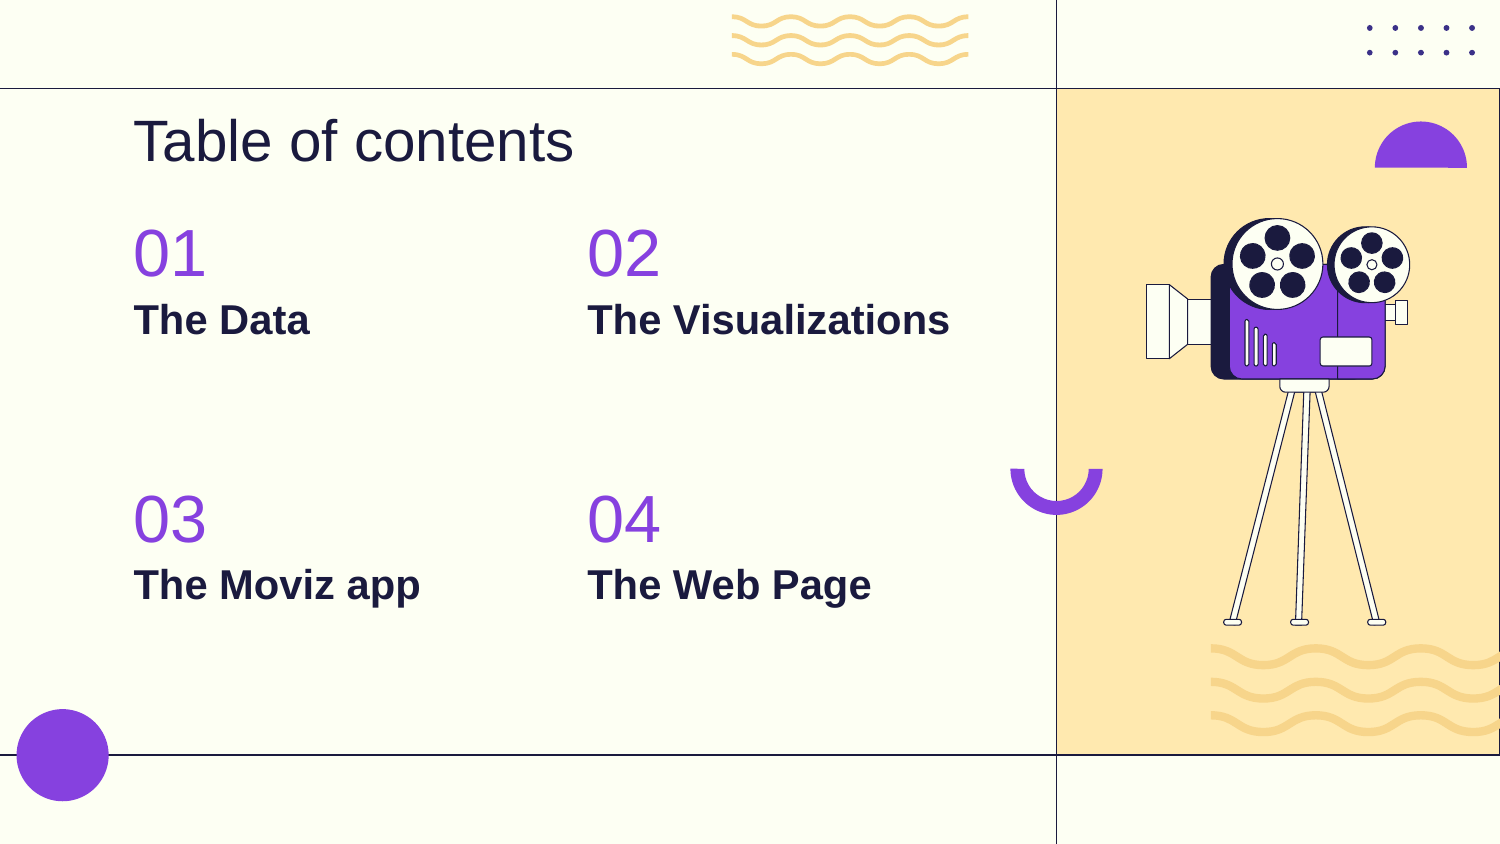

# Table of contents

01
02

The Data
The Visualizations

03
04
The Moviz app
The Web Page